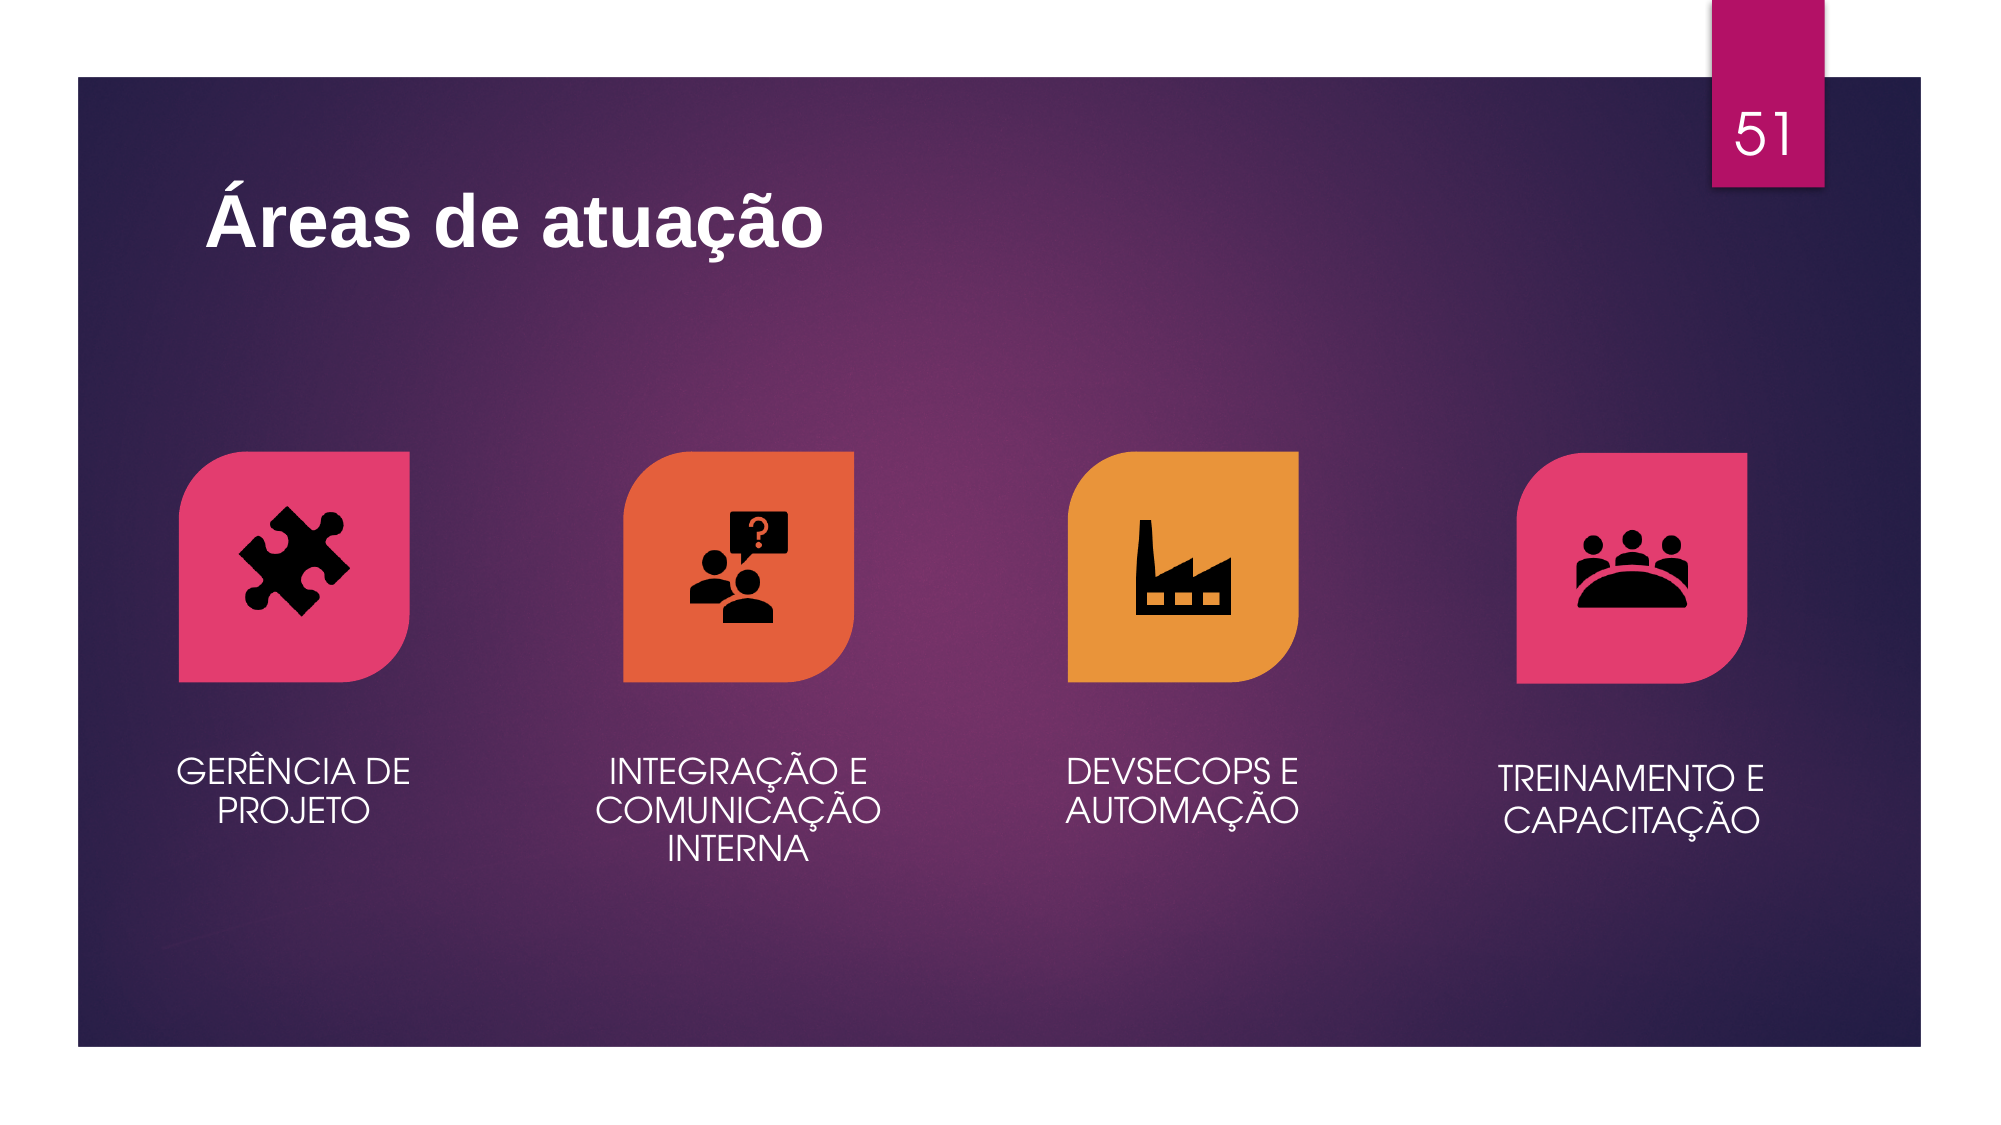

51
# Áreas de atuação
GERÊNCIA DE PROJETO
INTEGRAÇÃO E COMUNICAÇÃO INTERNA
DEVSECOPS E AUTOMAÇÃO
Treinamento e capacitação